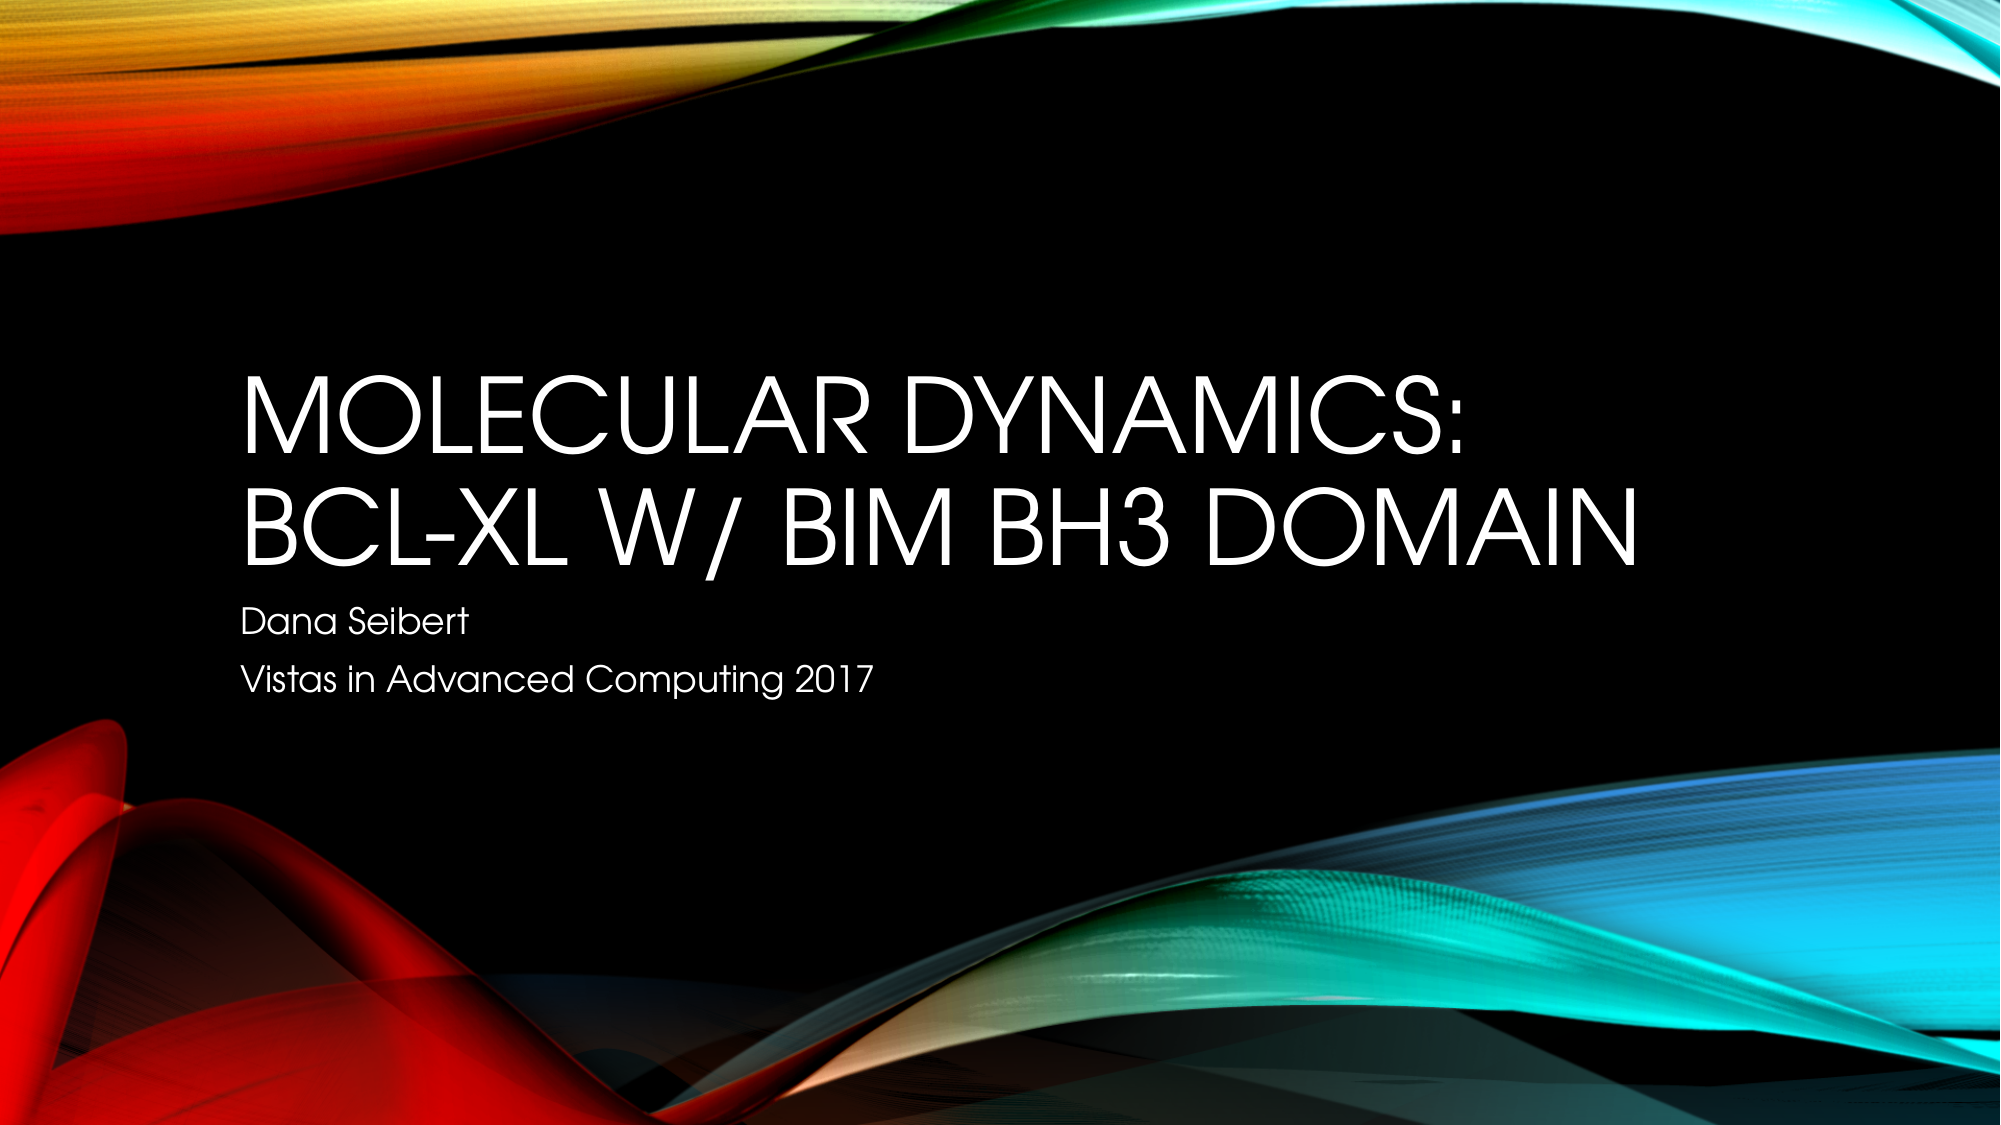

# MOLECULAR DYNAMICS: Bcl-xL w/ BIM BH3 domain
Dana Seibert
Vistas in Advanced Computing 2017